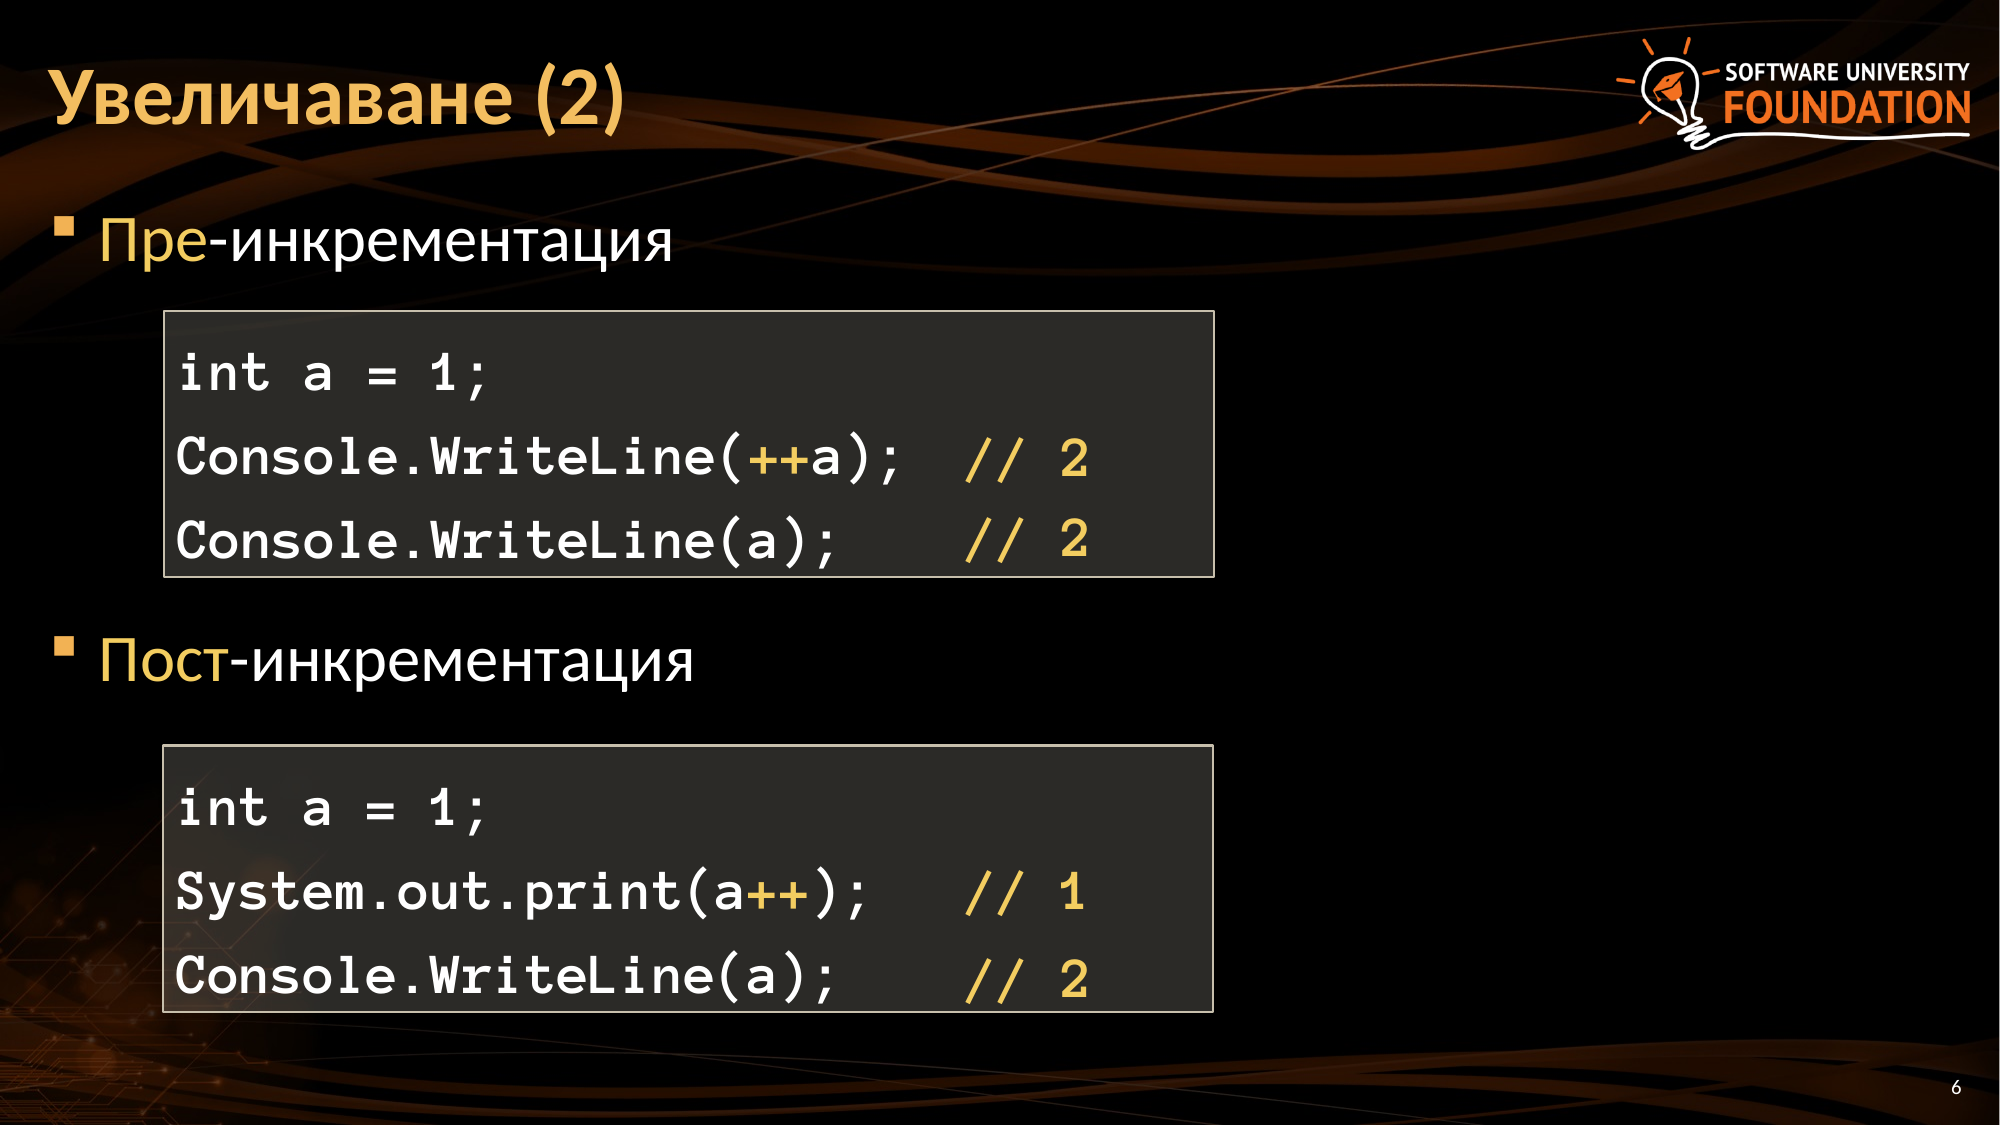

# Увеличаване (2)
Пре-инкрементация

Пост-инкрементация

int a = 1;
Console.WriteLine(++a);
Console.WriteLine(a);
// 2
// 2
int a = 1;
System.out.print(a++);
Console.WriteLine(a);
// 1
// 2
6